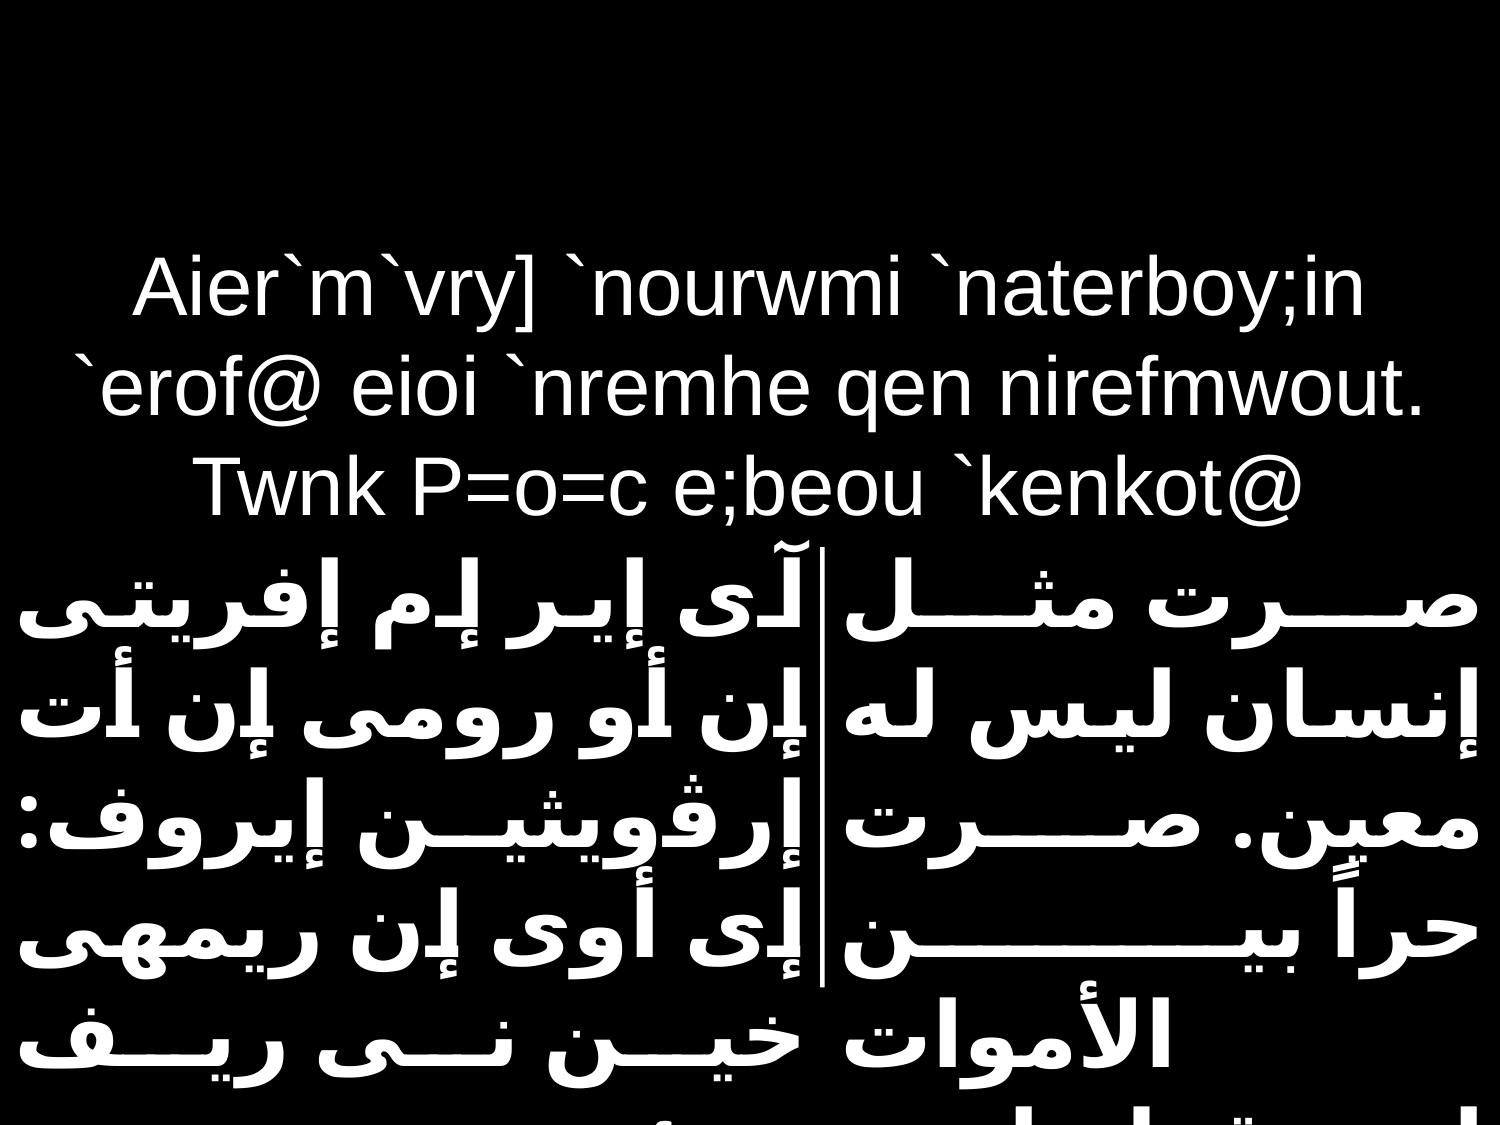

Aier`m`vry] `nourwmi `naterboy;in `erof@ eioi `nremhe qen nirefmwout. Twnk P=o=c e;beou `kenkot@
آى إير إم إفريتى إن أو رومى إن أت إرﭬويثين إيروف: إى أوى إن ريمهى خين نى ريف موؤت:
صرت مثل إنسان ليس له معين. صرت حراً بين الأموات استيقظ يا رب لماذا تنام